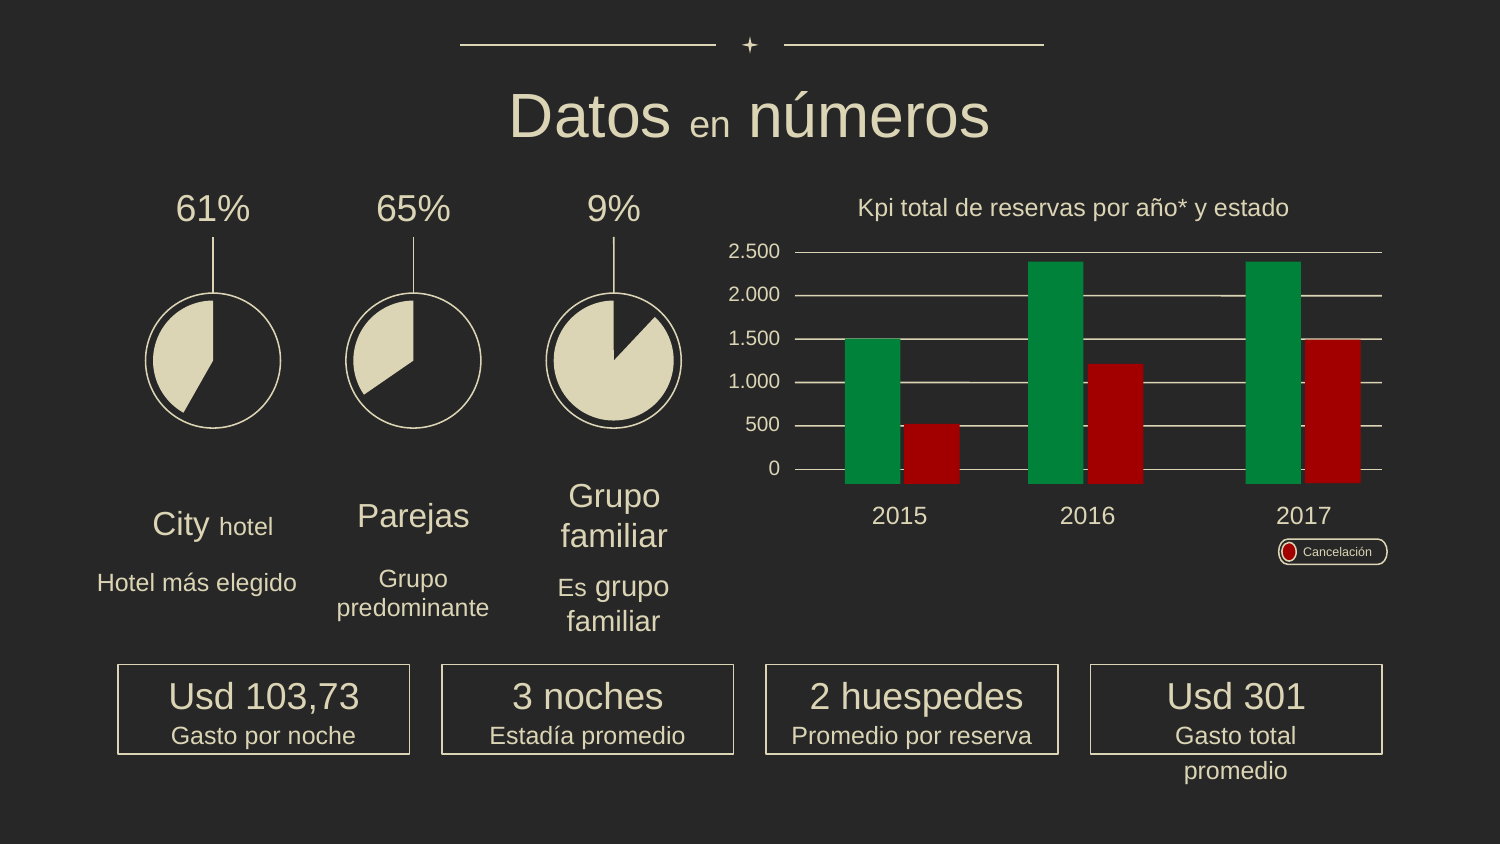

# Datos en números
61%
65%
9%
Kpi total de reservas por año* y estado
2.500
2.000
1.500
1.000
500
0

Parejas
Grupo familiar
2015
2016
2017
City hotel
Cancelación

Grupo predominante
Hotel más elegido
Es grupo familiar
Usd 103,73
3 noches
Usd 301
2 huespedes

Gasto por noche
Estadía promedio
Promedio por reserva
Gasto total promedio